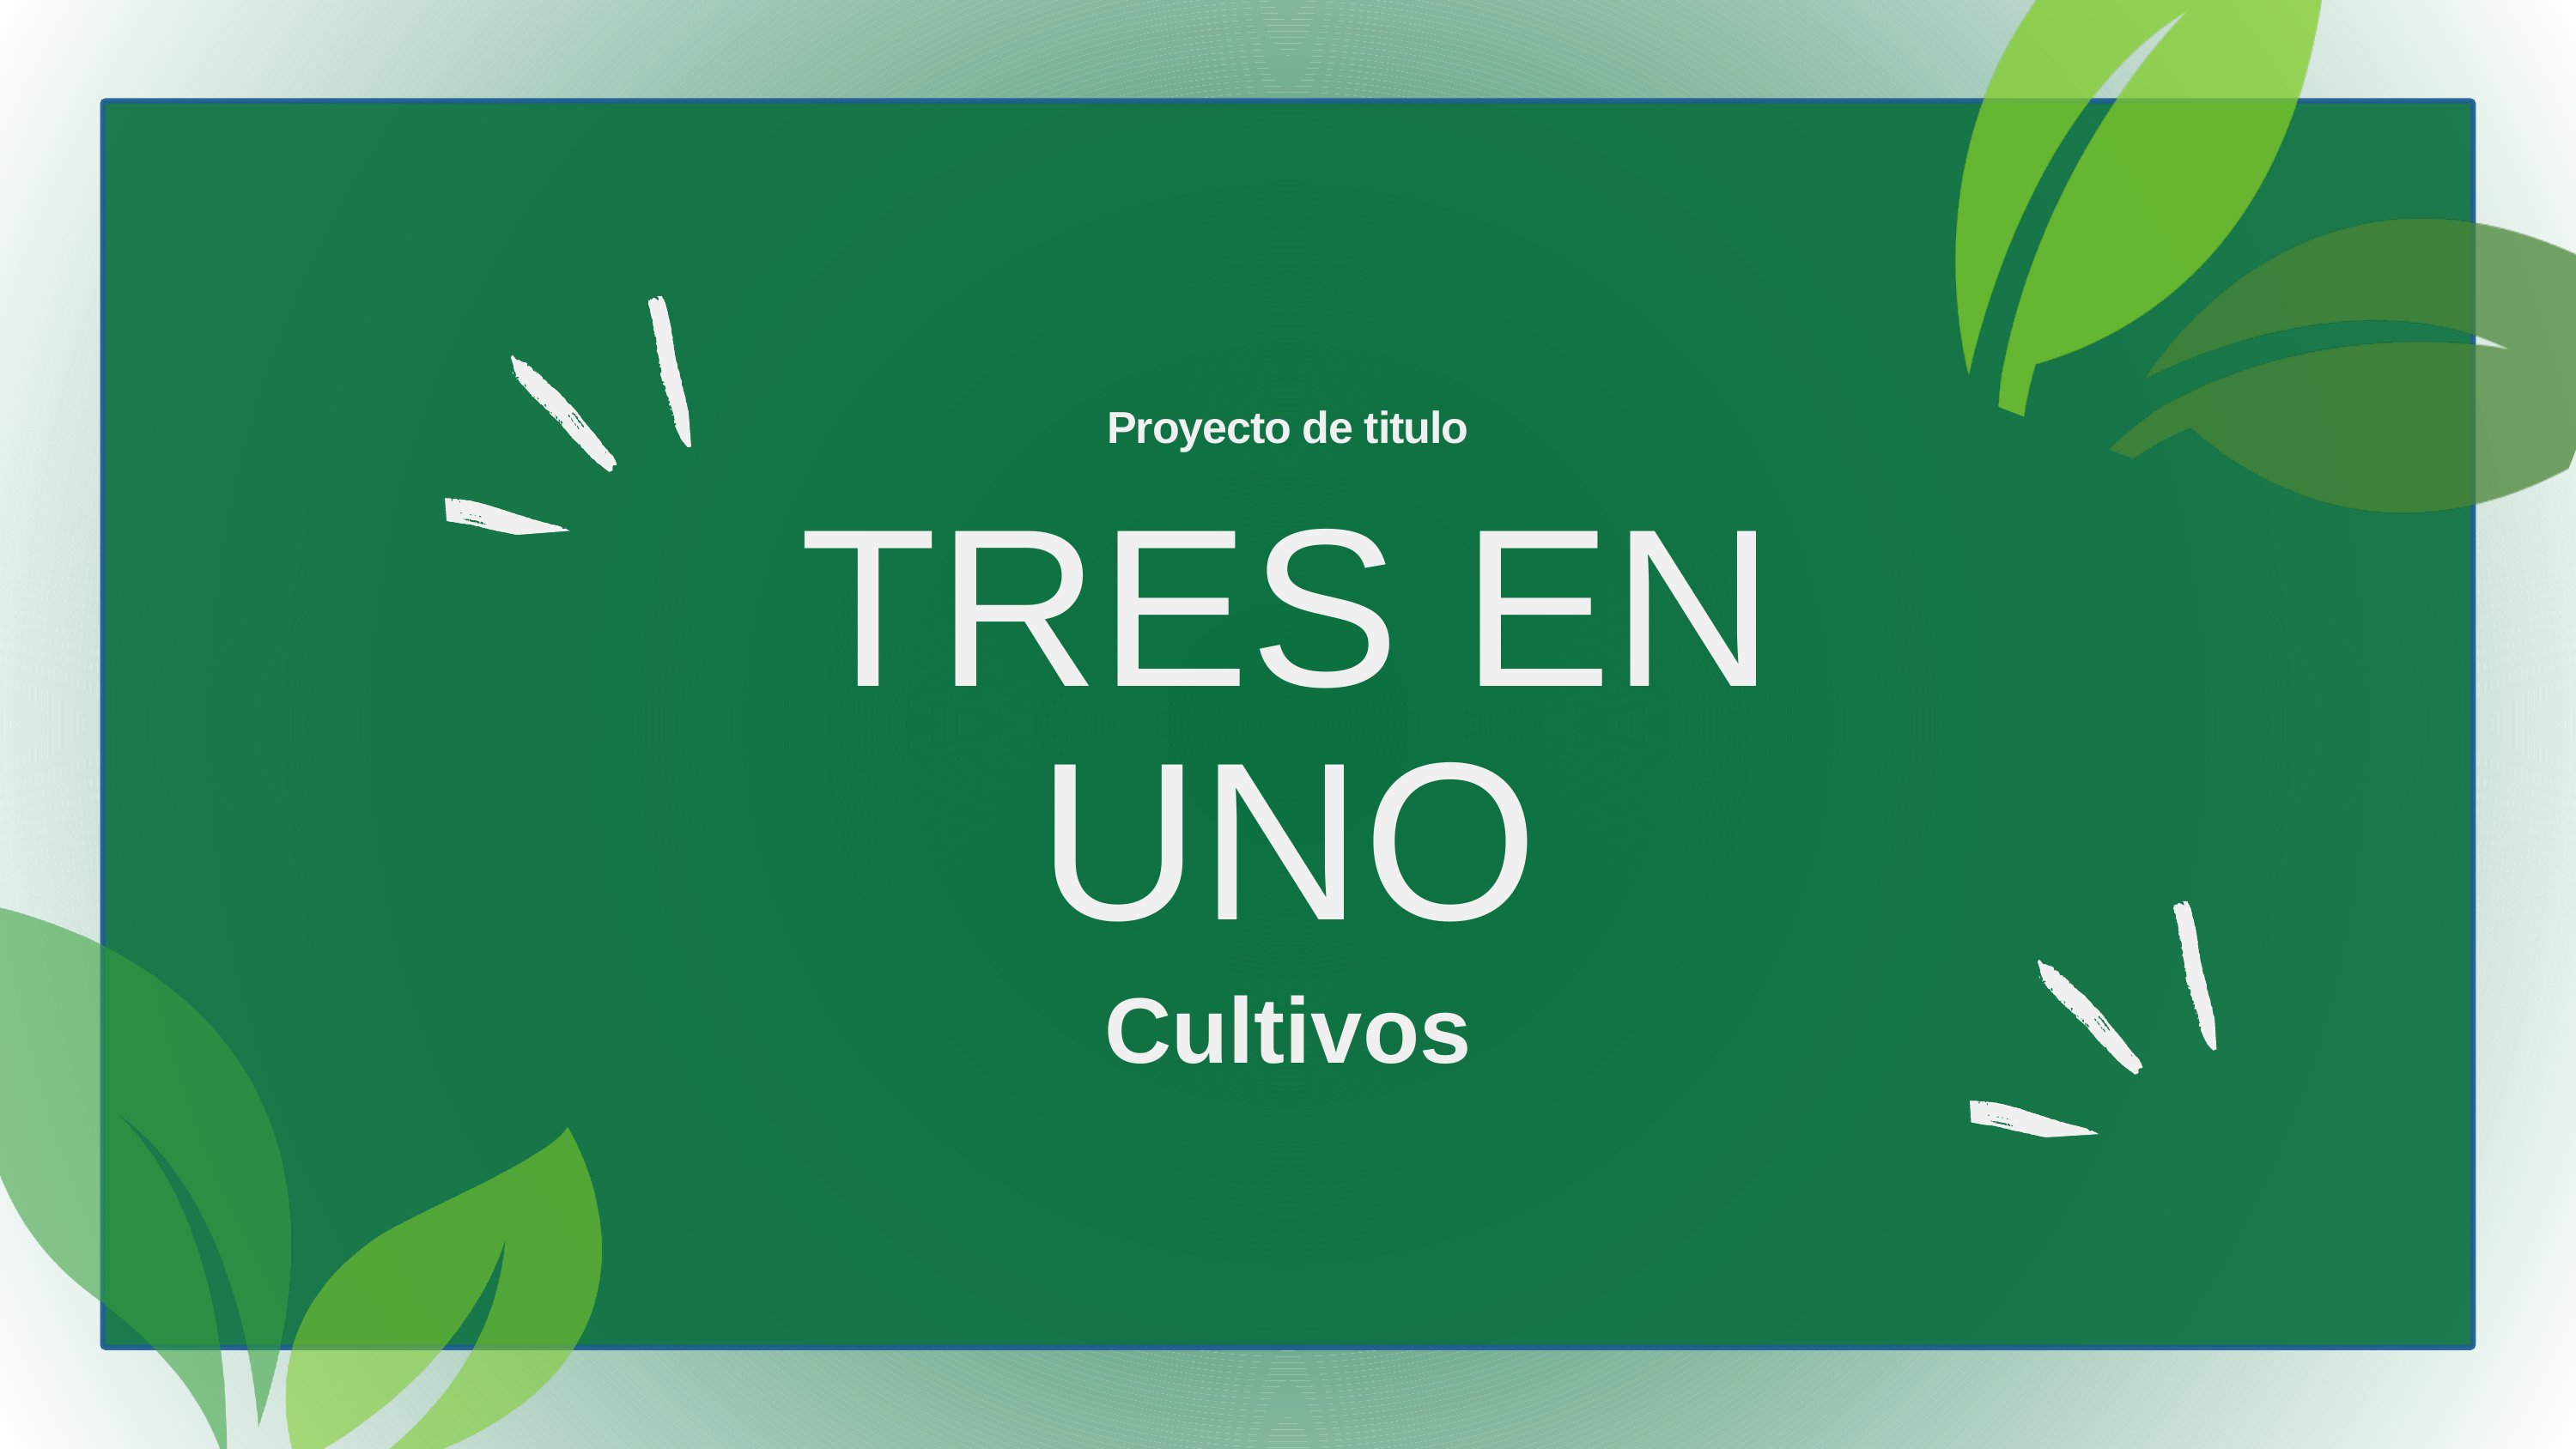

Proyecto de titulo
TRES EN
UNO

Cultivos